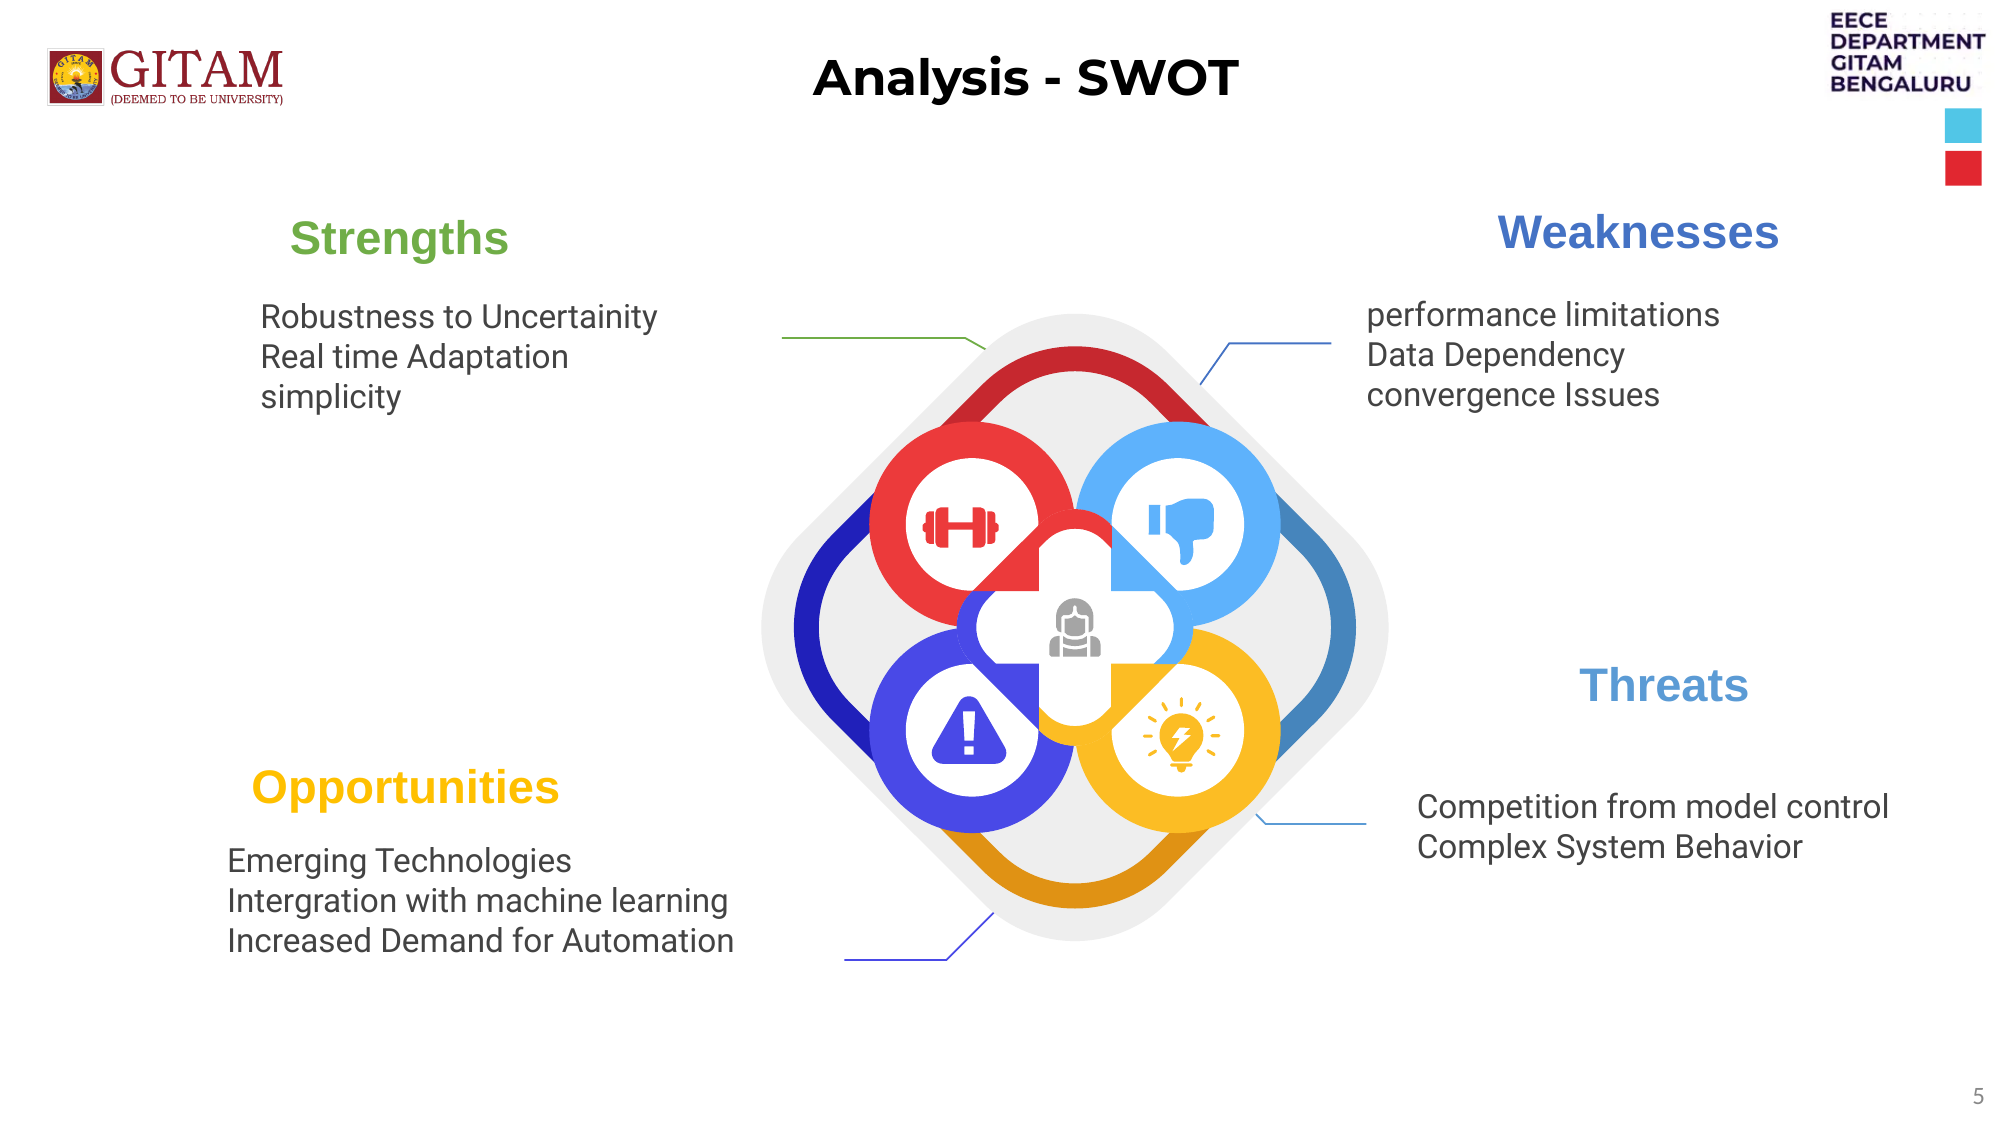

Analysis - SWOT
Weaknesses
performance limitations
Data Dependency
convergence Issues

Strengths
Robustness to Uncertainity
Real time Adaptation
simplicity

Threats
Competition from model control
Complex System Behavior

Opportunities
Emerging Technologies
Intergration with machine learning
Increased Demand for Automation

5